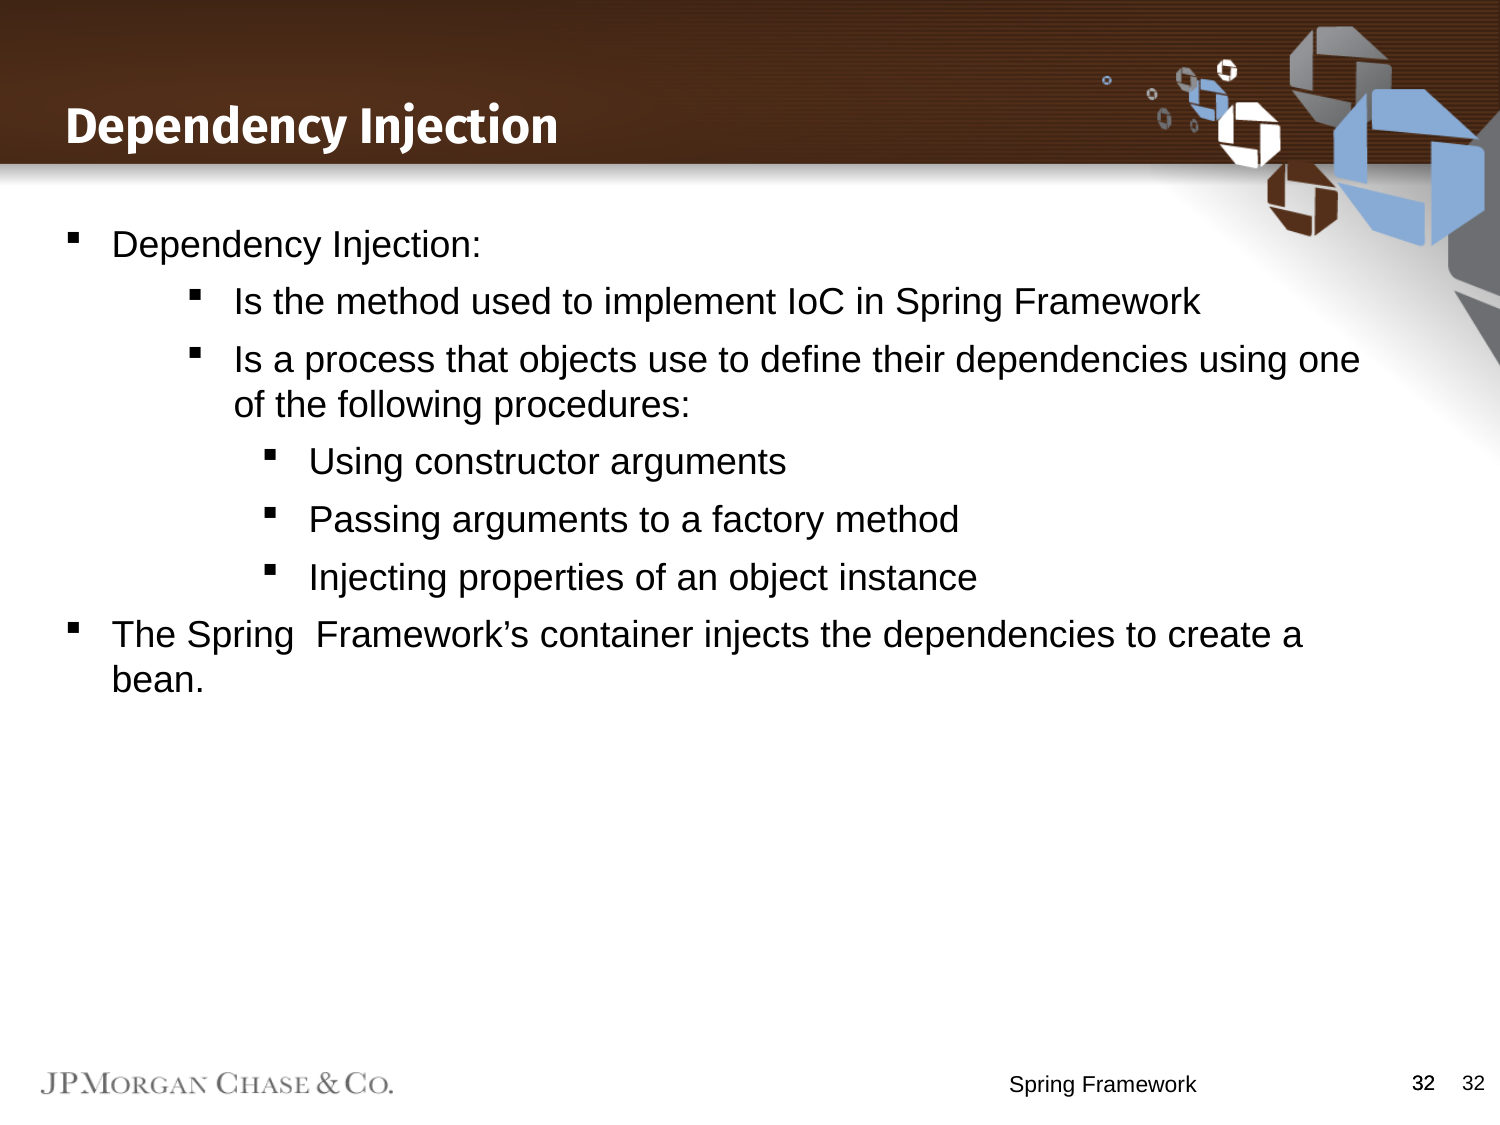

Dependency Injection
Dependency Injection:
Is the method used to implement IoC in Spring Framework
Is a process that objects use to define their dependencies using one of the following procedures:
Using constructor arguments
Passing arguments to a factory method
Injecting properties of an object instance
The Spring  Framework’s container injects the dependencies to create a bean.

Spring Framework
32
32
32